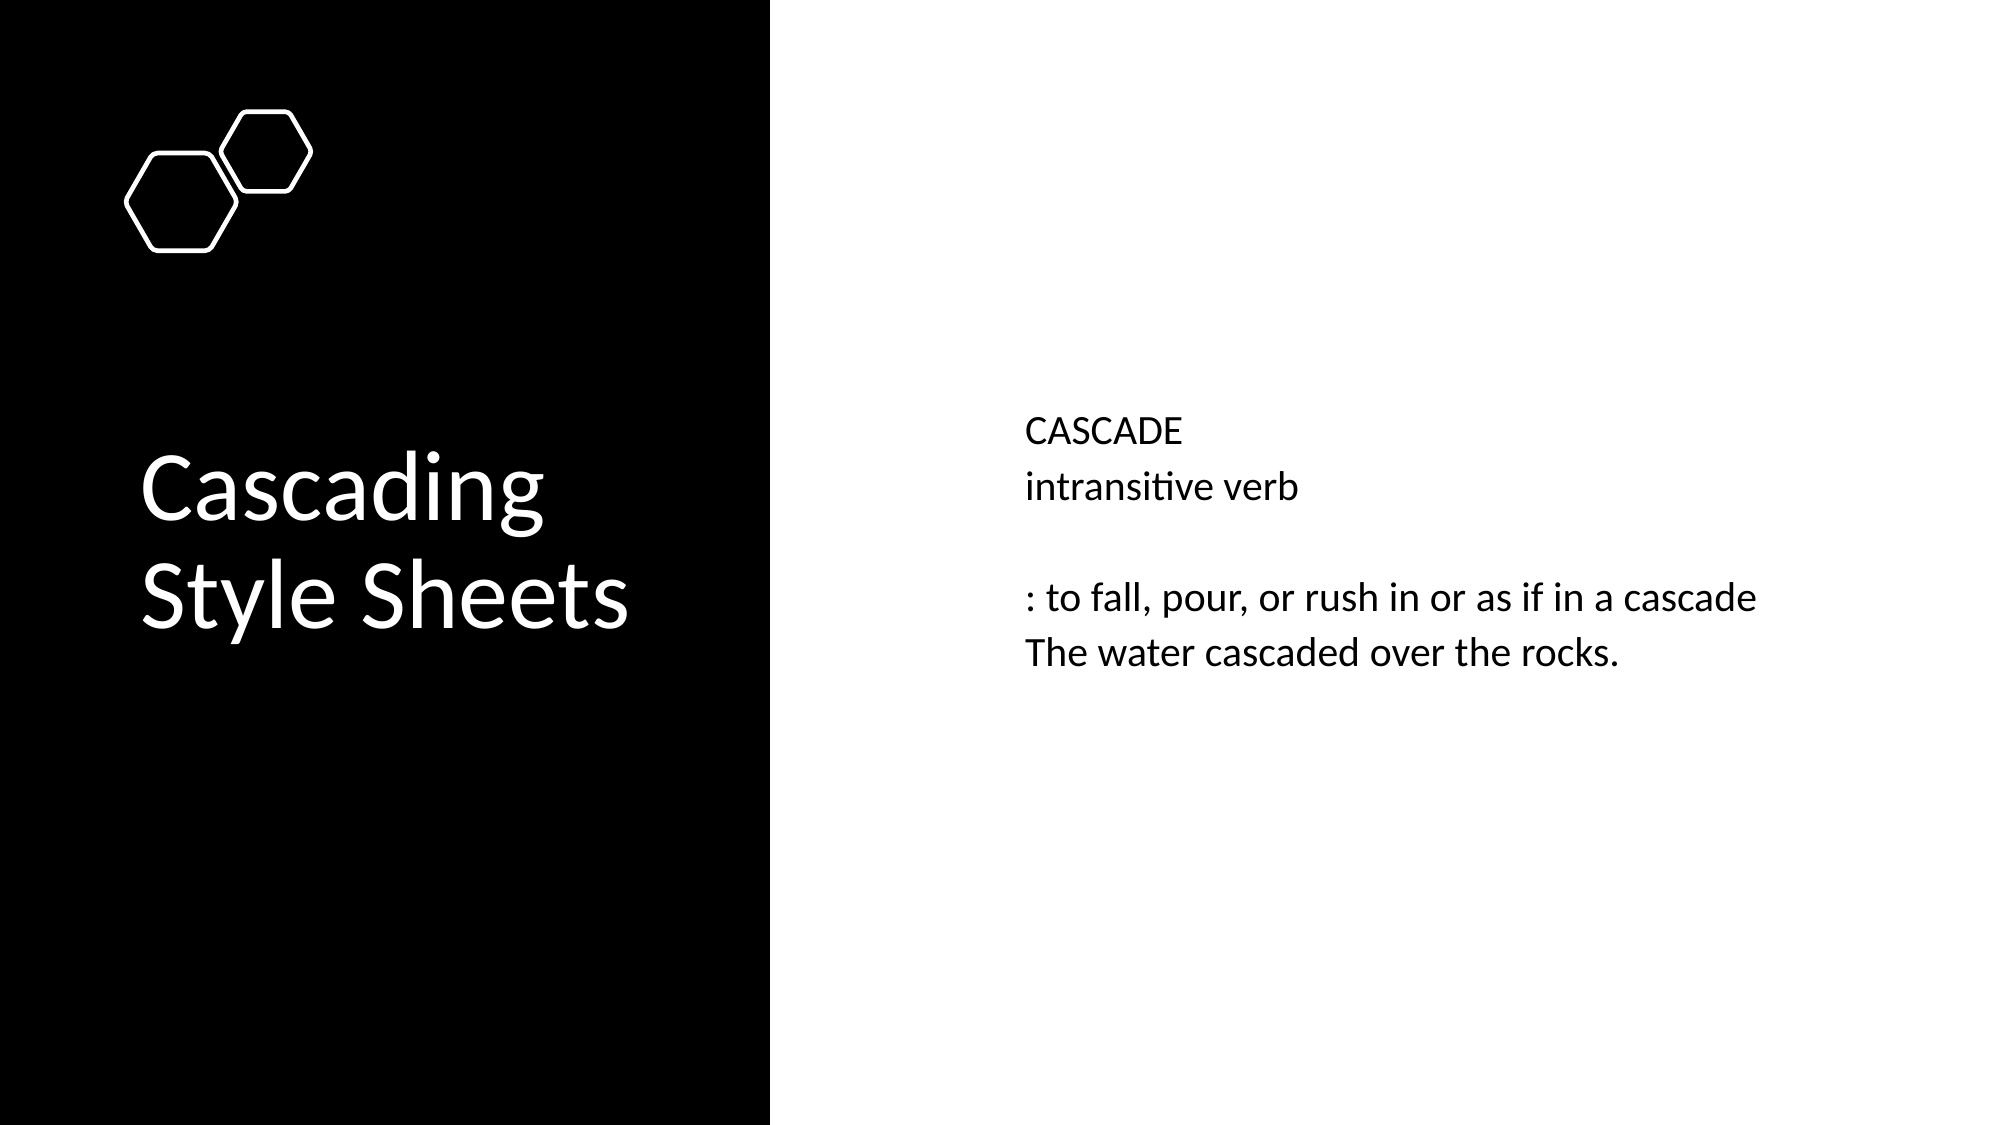

# Cascading Style Sheets
CASCADE
intransitive verb

: to fall, pour, or rush in or as if in a cascade
The water cascaded over the rocks.